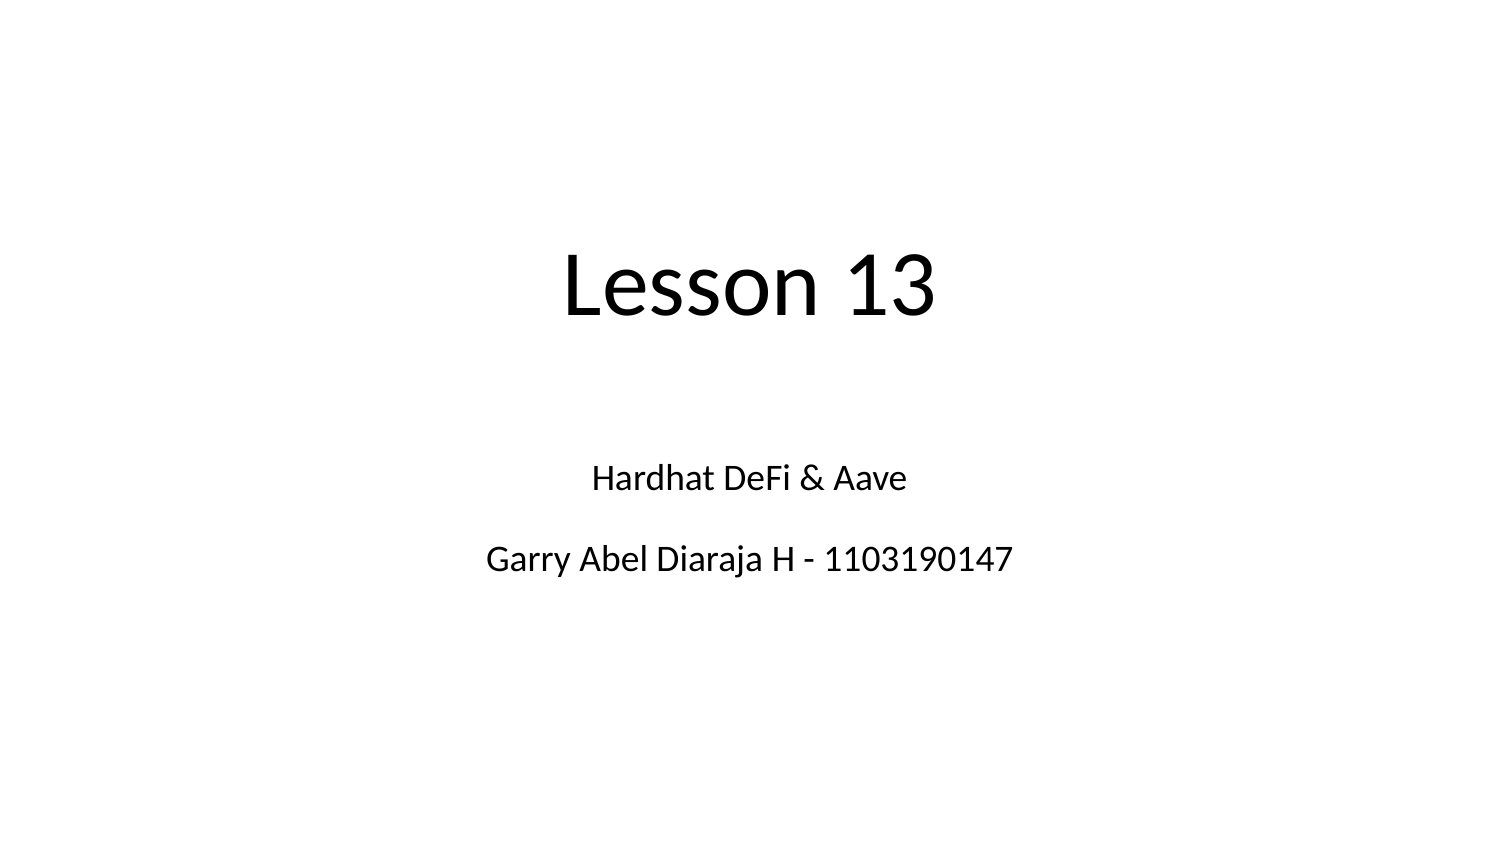

# Lesson 13
Hardhat DeFi & Aave

Garry Abel Diaraja H - 1103190147